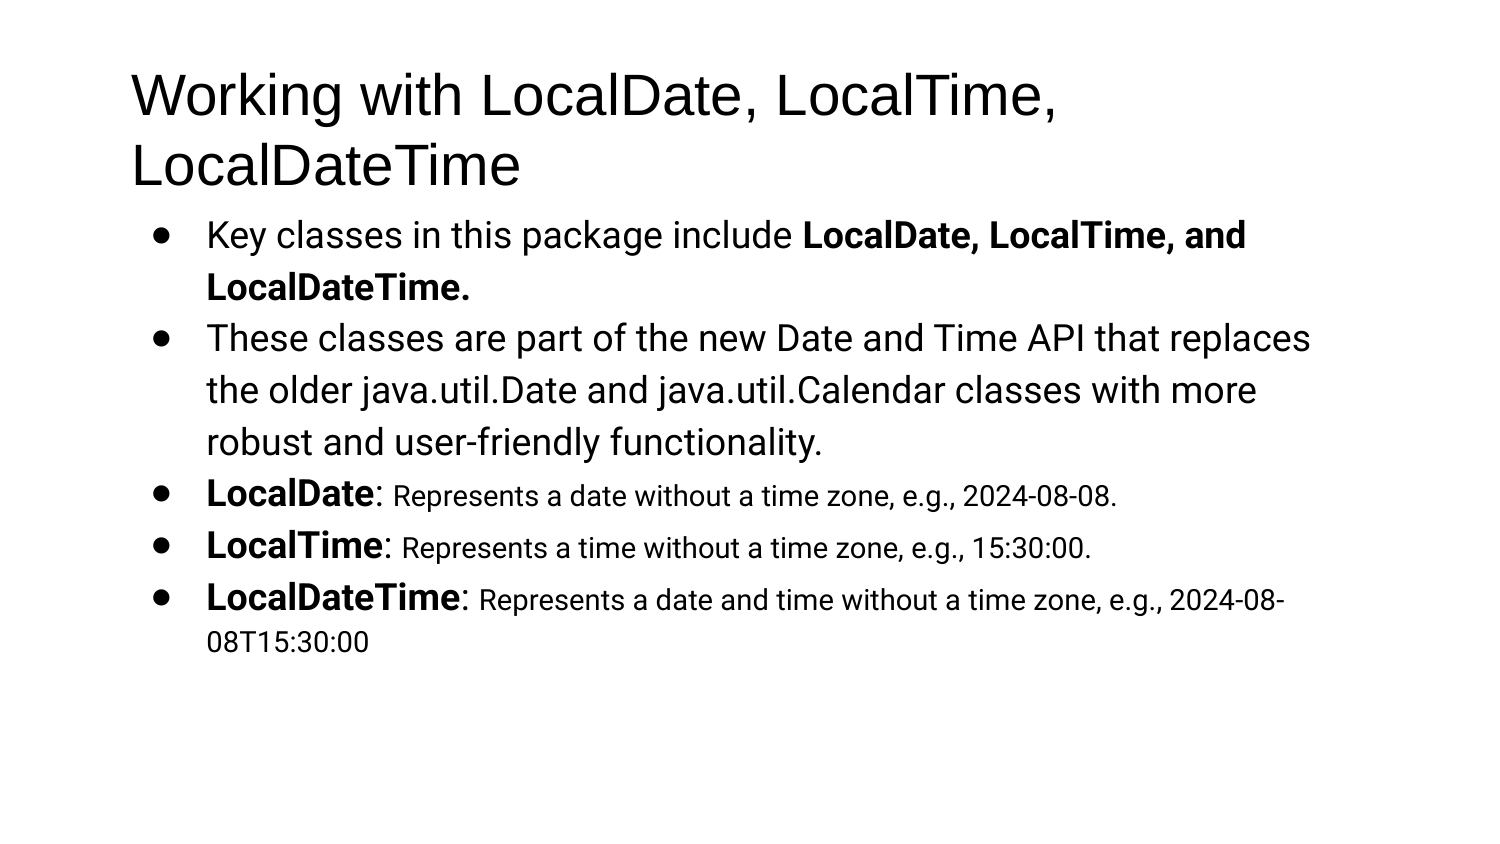

# Working with LocalDate, LocalTime, LocalDateTime
Key classes in this package include LocalDate, LocalTime, and LocalDateTime.
These classes are part of the new Date and Time API that replaces the older java.util.Date and java.util.Calendar classes with more robust and user-friendly functionality.
LocalDate: Represents a date without a time zone, e.g., 2024-08-08.
LocalTime: Represents a time without a time zone, e.g., 15:30:00.
LocalDateTime: Represents a date and time without a time zone, e.g., 2024-08-08T15:30:00